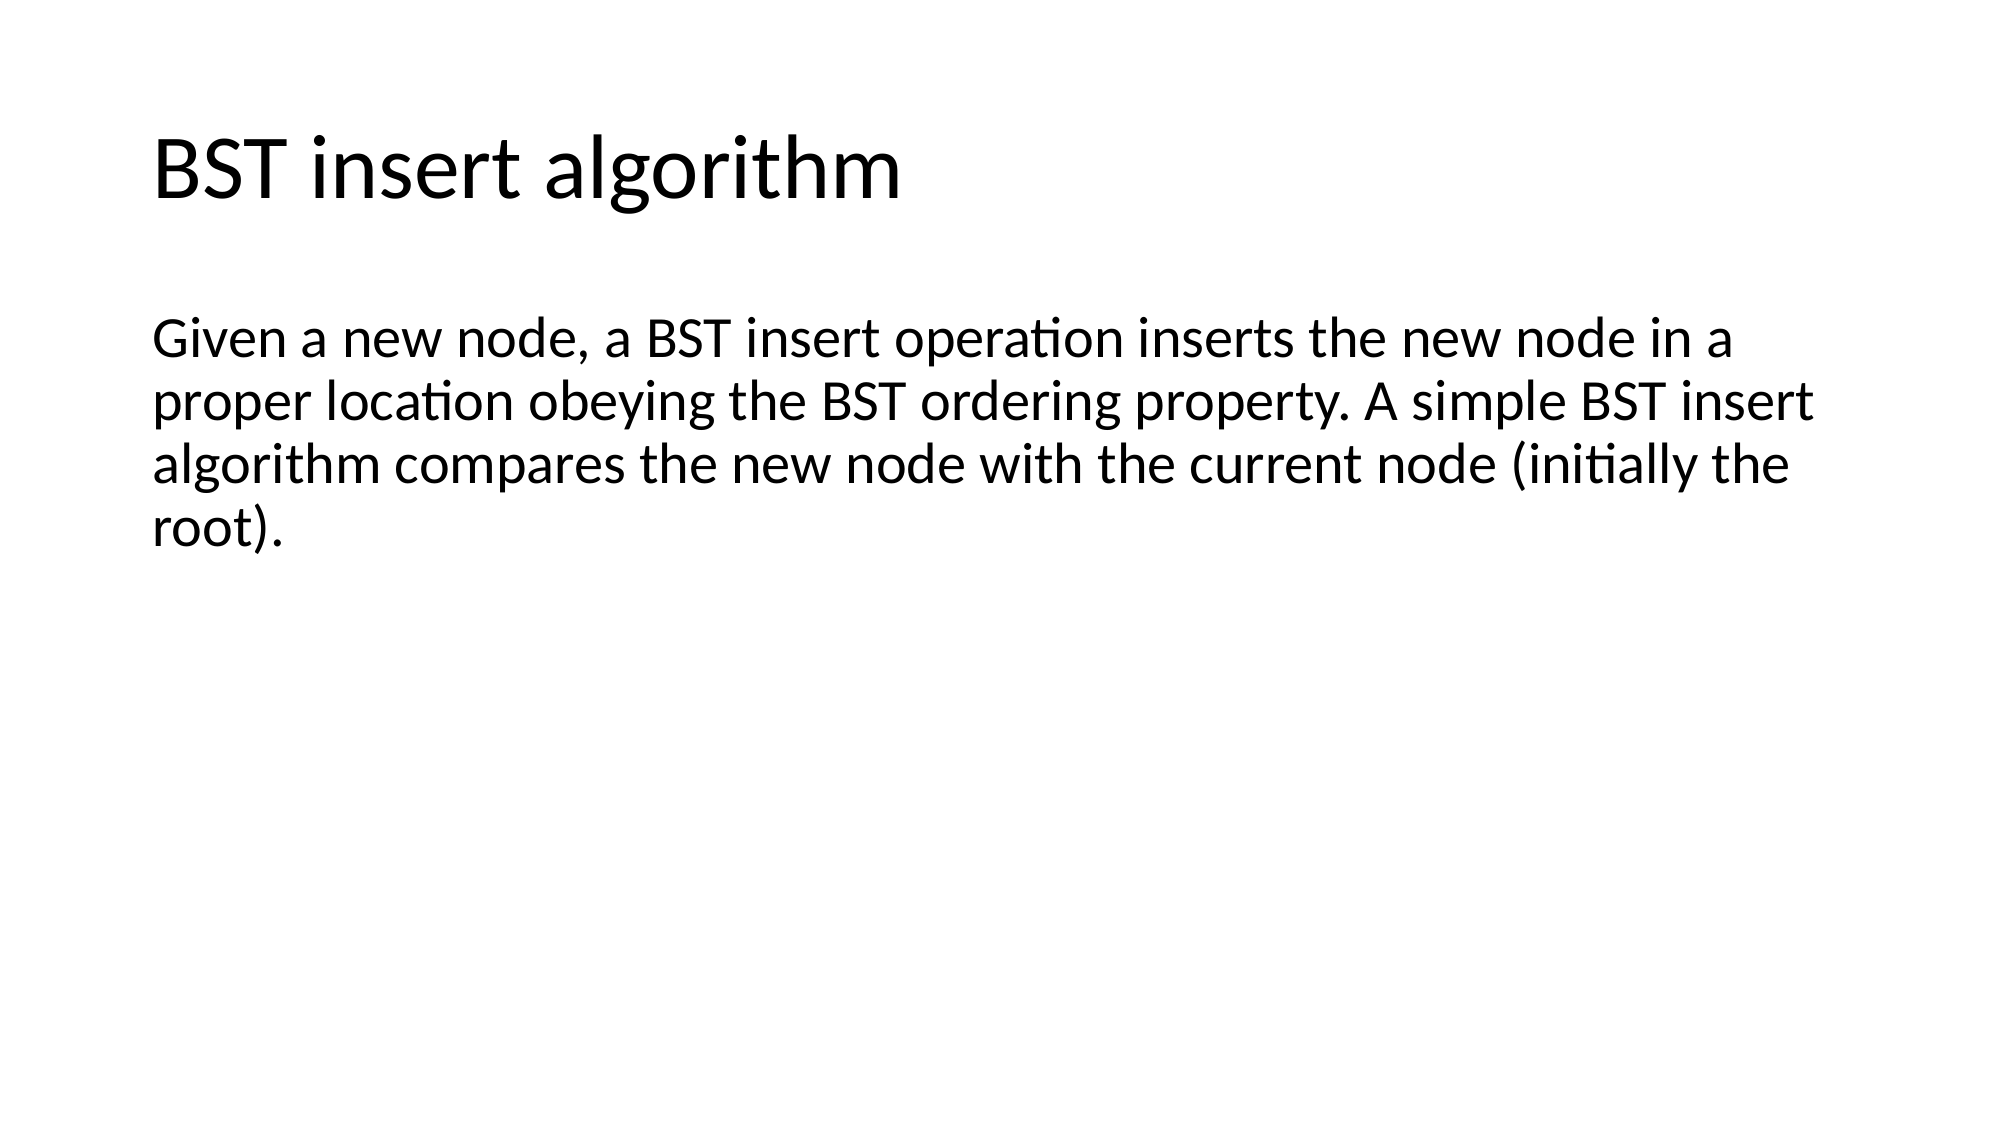

# BST insert algorithm
Given a new node, a BST insert operation inserts the new node in a proper location obeying the BST ordering property. A simple BST insert algorithm compares the new node with the current node (initially the root).